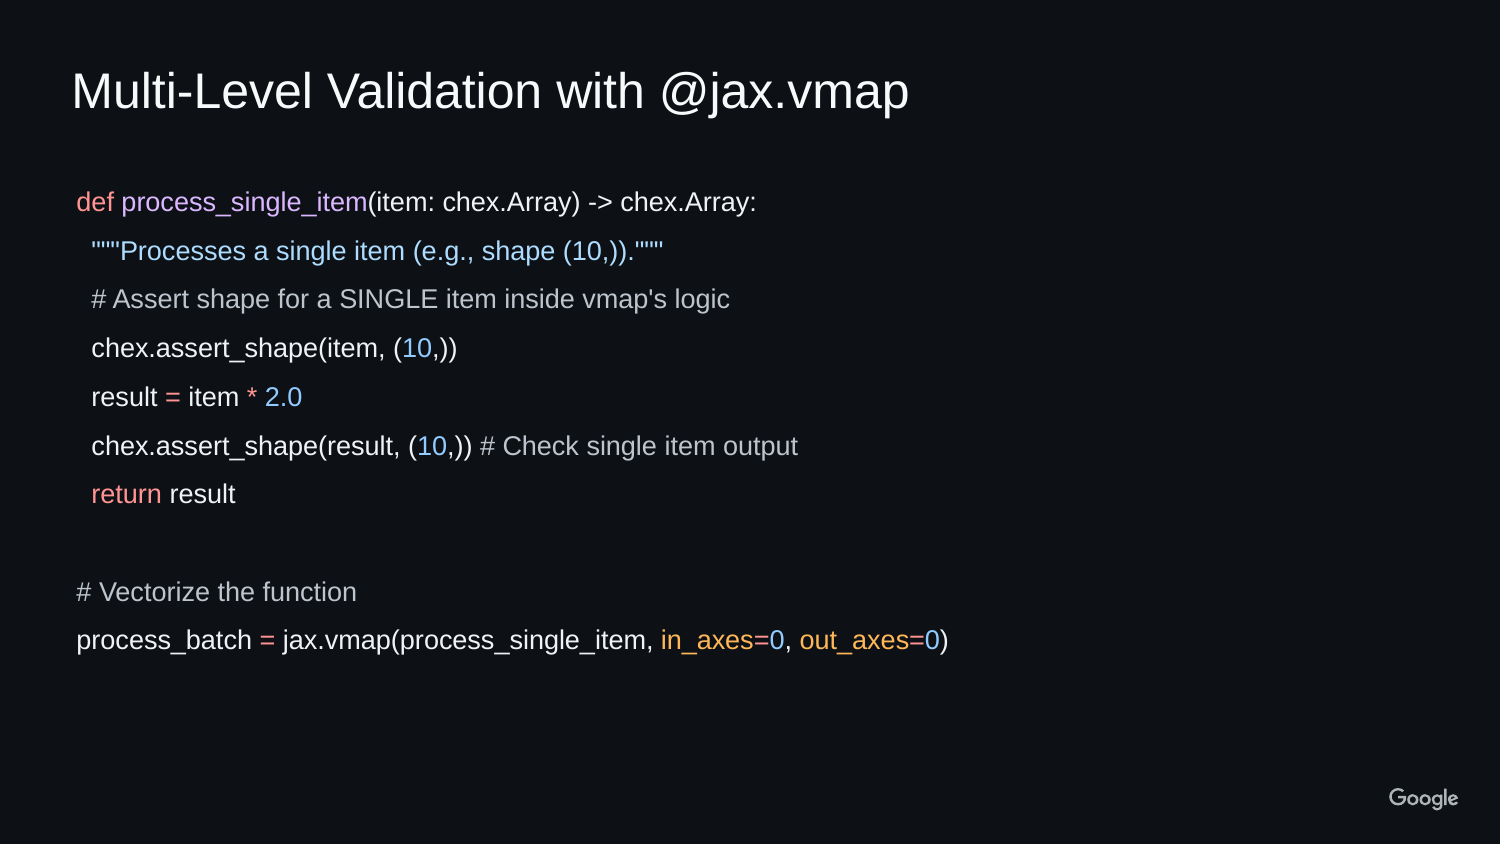

Multi-Level Validation with @jax.vmap
def process_single_item(item: chex.Array) -> chex.Array:
  """Processes a single item (e.g., shape (10,))."""
  # Assert shape for a SINGLE item inside vmap's logic
  chex.assert_shape(item, (10,))
  result = item * 2.0
  chex.assert_shape(result, (10,)) # Check single item output
  return result

# Vectorize the function
process_batch = jax.vmap(process_single_item, in_axes=0, out_axes=0)